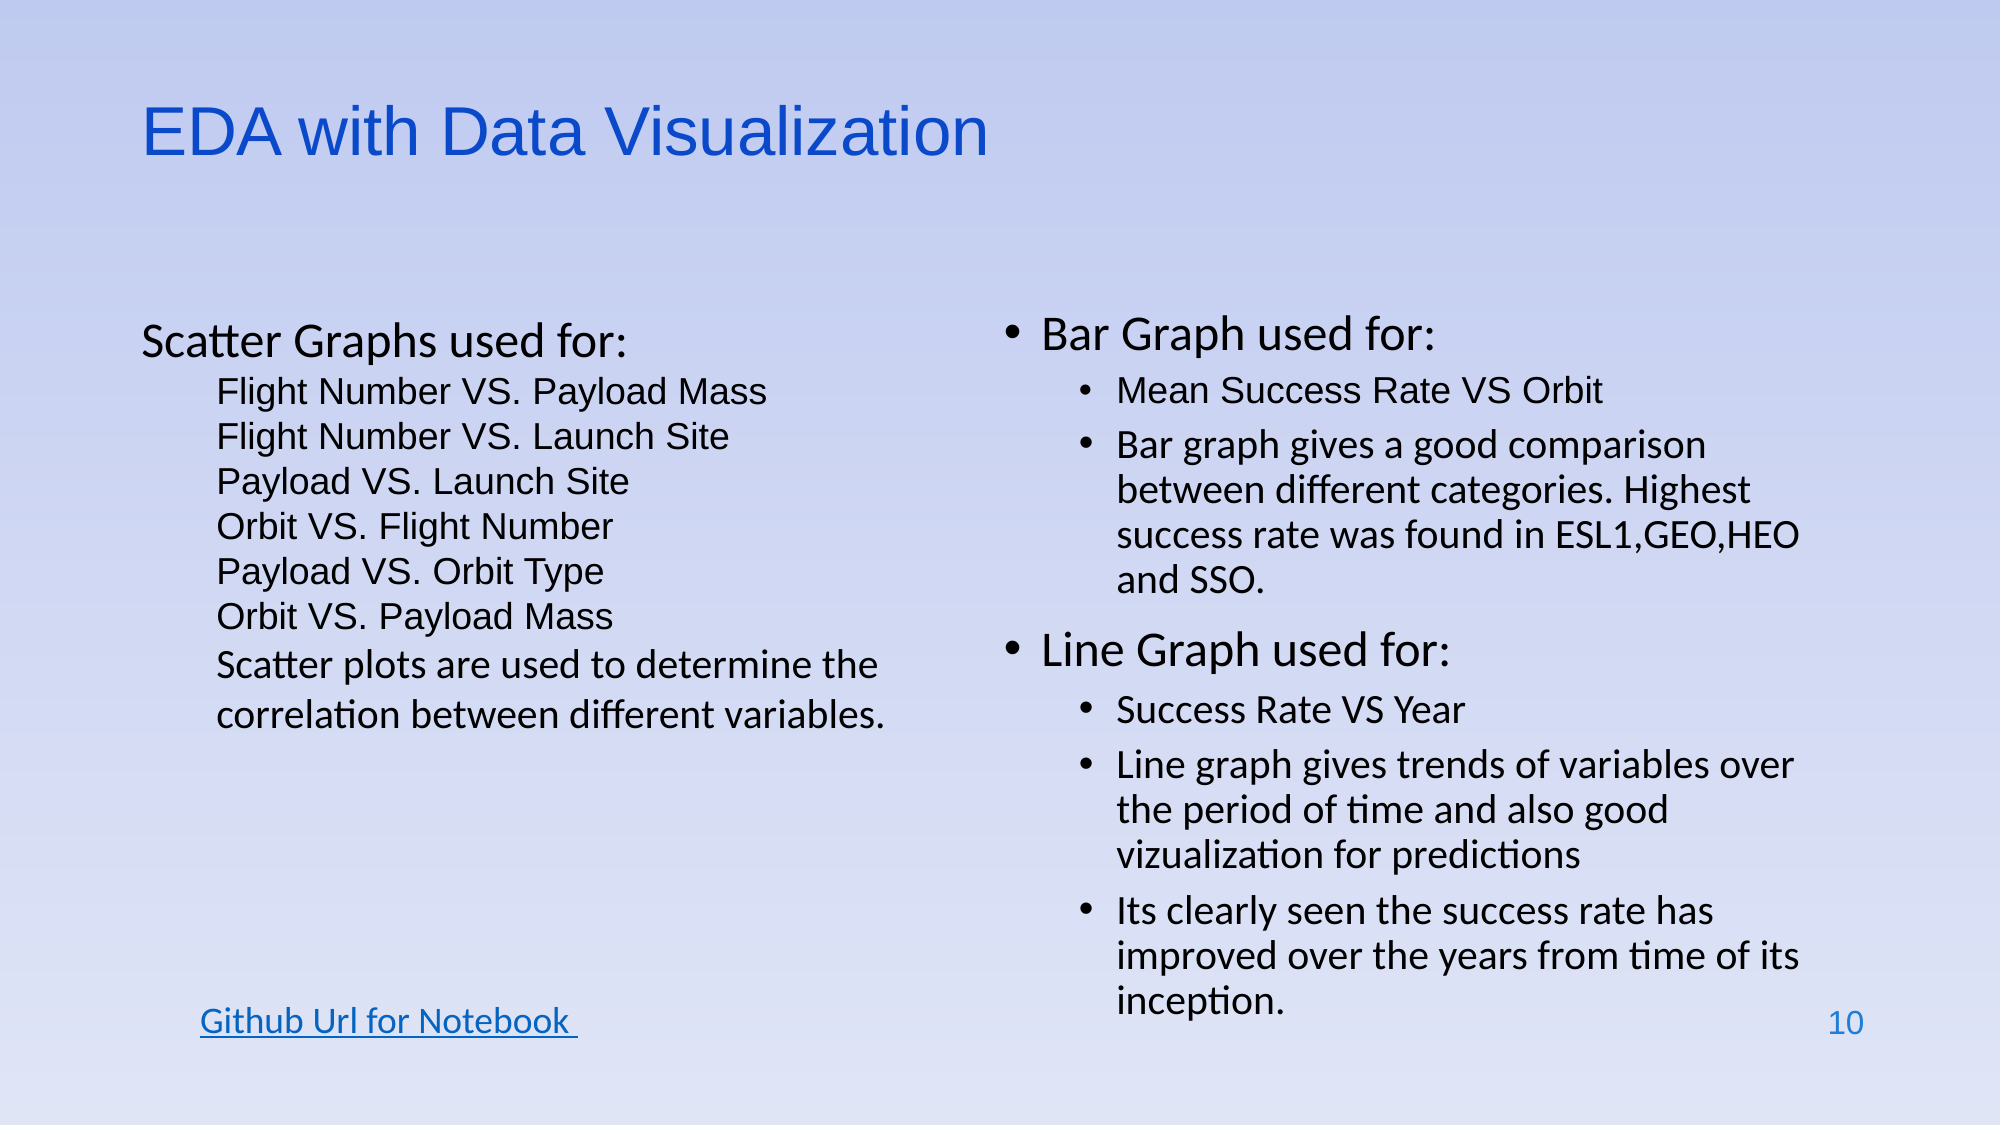

EDA with Data Visualization
Scatter Graphs used for:
Flight Number VS. Payload Mass
Flight Number VS. Launch Site
Payload VS. Launch Site
Orbit VS. Flight Number
Payload VS. Orbit Type
Orbit VS. Payload Mass
Scatter plots are used to determine the correlation between different variables.
Bar Graph used for:
Mean Success Rate VS Orbit
Bar graph gives a good comparison between different categories. Highest success rate was found in ESL1,GEO,HEO and SSO.
Line Graph used for:
Success Rate VS Year
Line graph gives trends of variables over the period of time and also good vizualization for predictions
Its clearly seen the success rate has improved over the years from time of its inception.
Github Url for Notebook
10